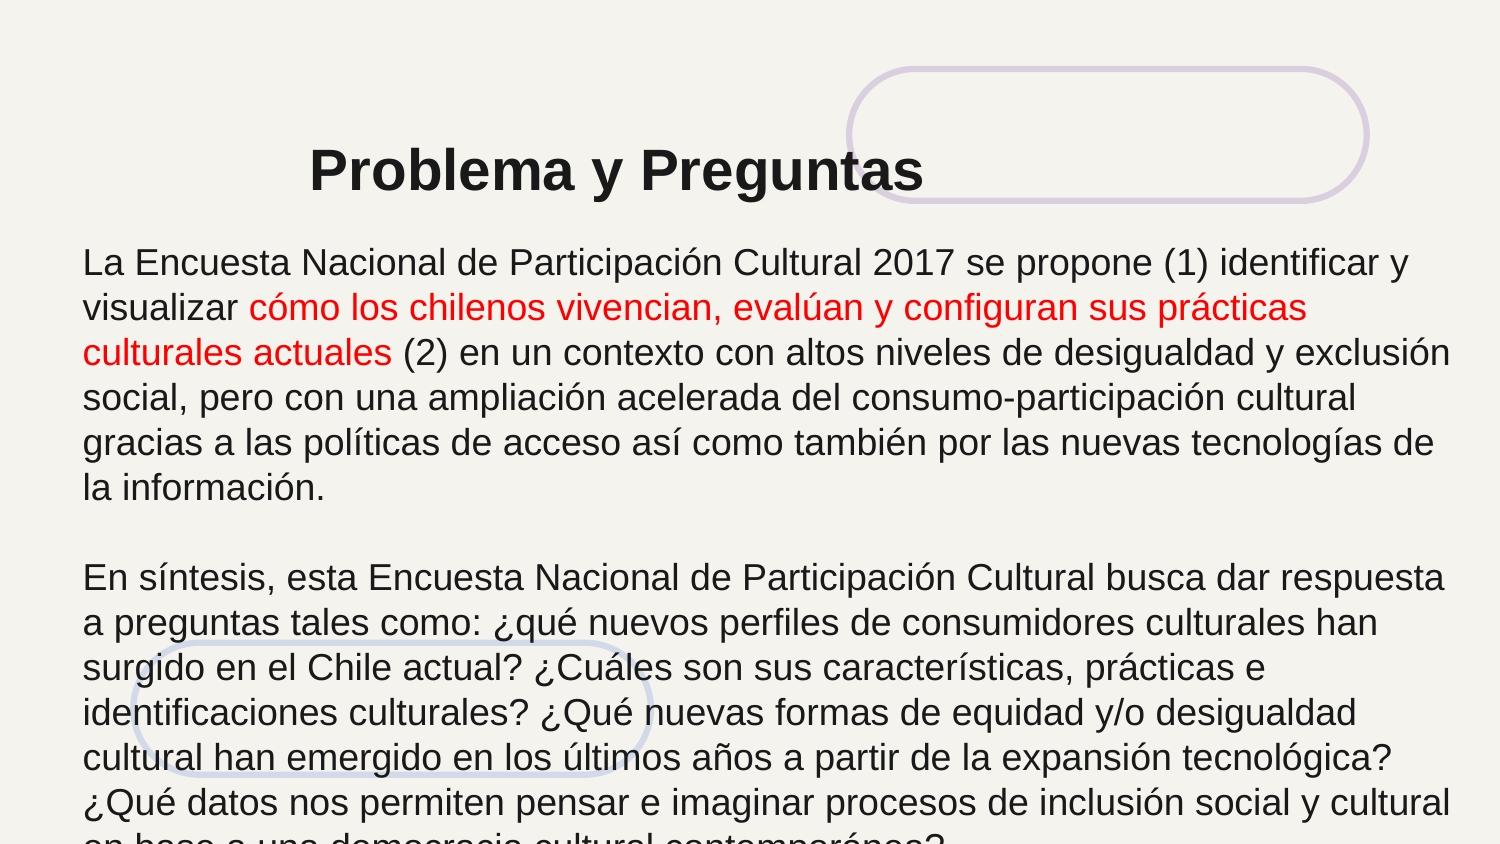

# Problema y Preguntas
La Encuesta Nacional de Participación Cultural 2017 se propone (1) identificar y visualizar cómo los chilenos vivencian, evalúan y configuran sus prácticas culturales actuales (2) en un contexto con altos niveles de desigualdad y exclusión social, pero con una ampliación acelerada del consumo-participación cultural gracias a las políticas de acceso así como también por las nuevas tecnologías de la información.

En síntesis, esta Encuesta Nacional de Participación Cultural busca dar respuesta a preguntas tales como: ¿qué nuevos perfiles de consumidores culturales han surgido en el Chile actual? ¿Cuáles son sus características, prácticas e identificaciones culturales? ¿Qué nuevas formas de equidad y/o desigualdad cultural han emergido en los últimos años a partir de la expansión tecnológica? ¿Qué datos nos permiten pensar e imaginar procesos de inclusión social y cultural en base a una democracia cultural contemporánea?